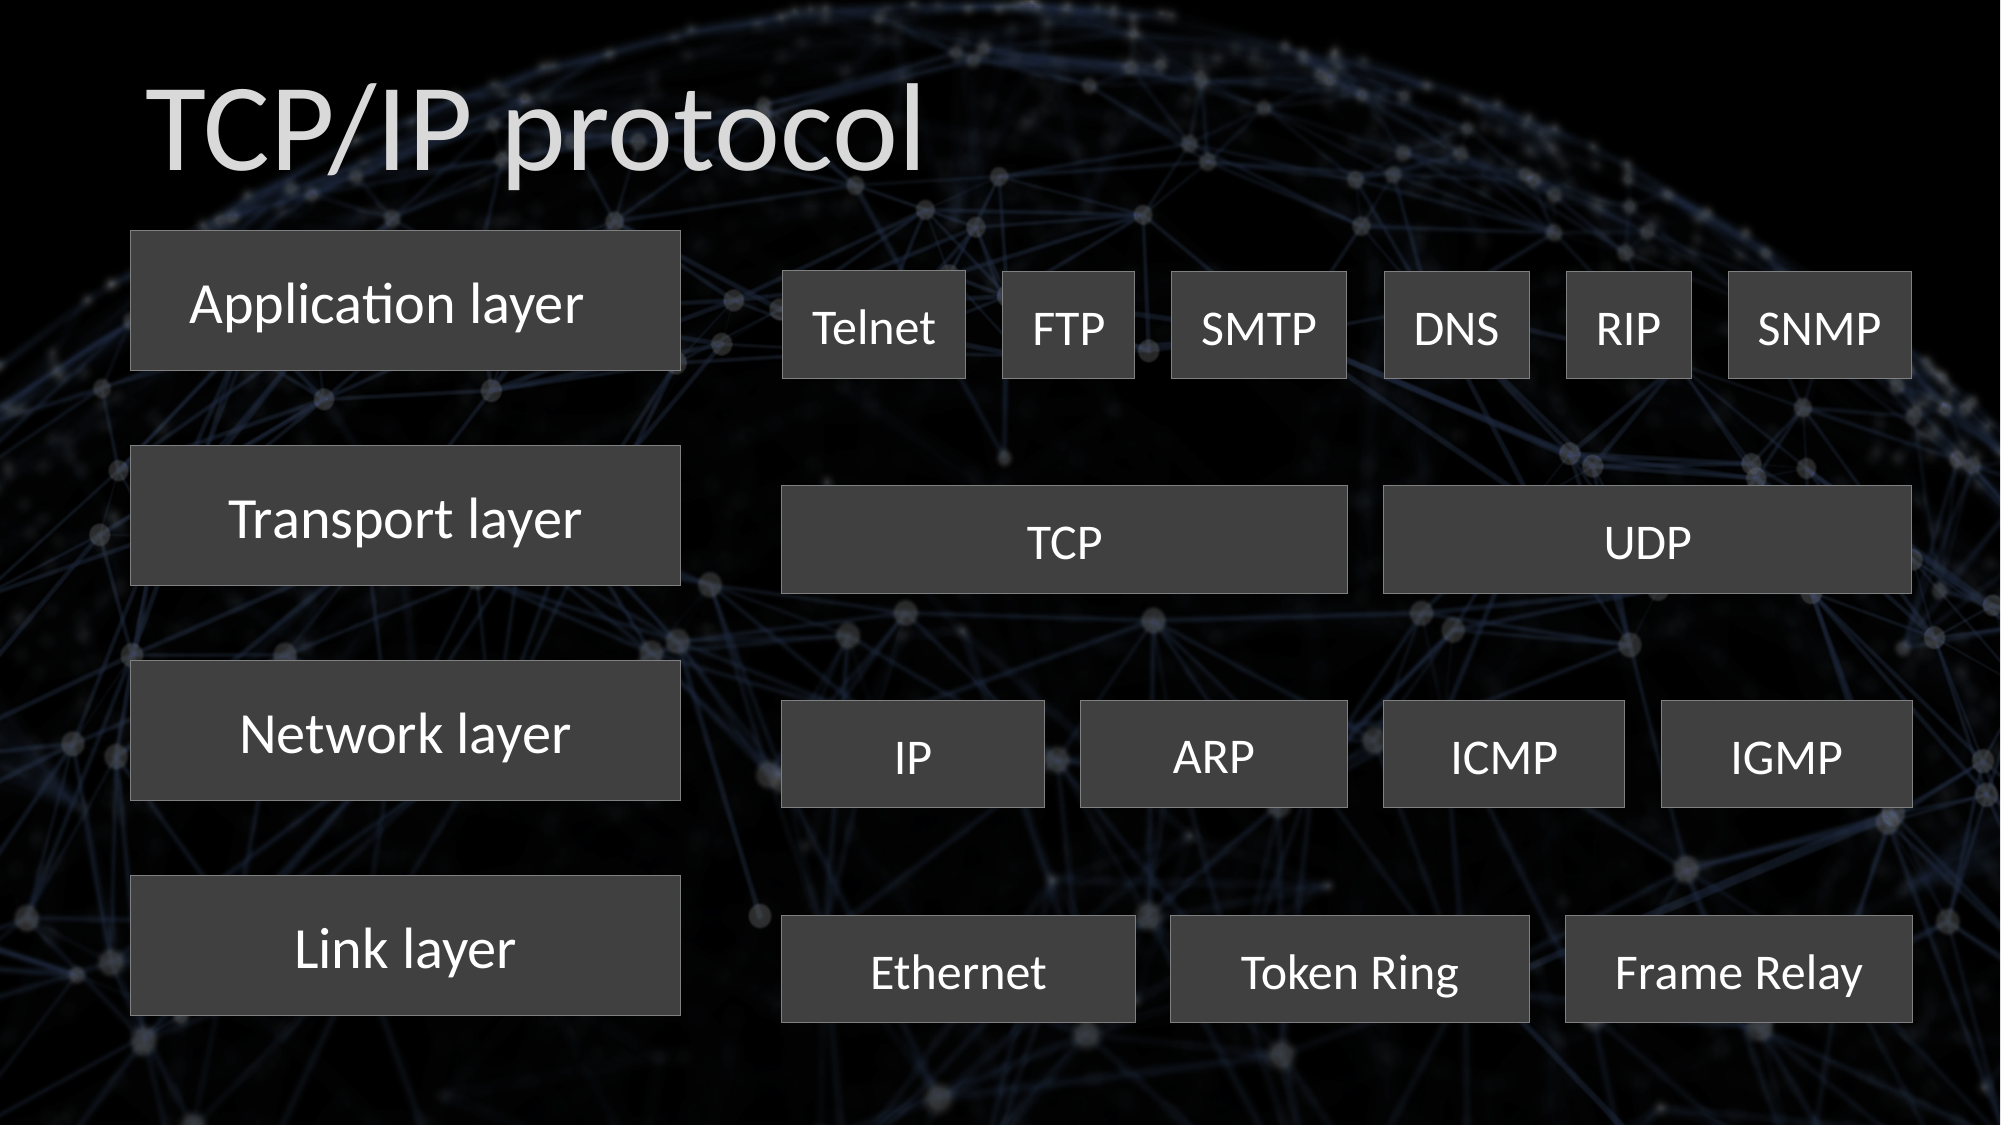

# TCP/IP protocol
Application layer
Telnet
FTP
SMTP
DNS
RIP
SNMP
Transport layer
TCP
UDP
Network layer
ARP
IP
ICMP
IGMP
Link layer
Ethernet
Token Ring
Frame Relay